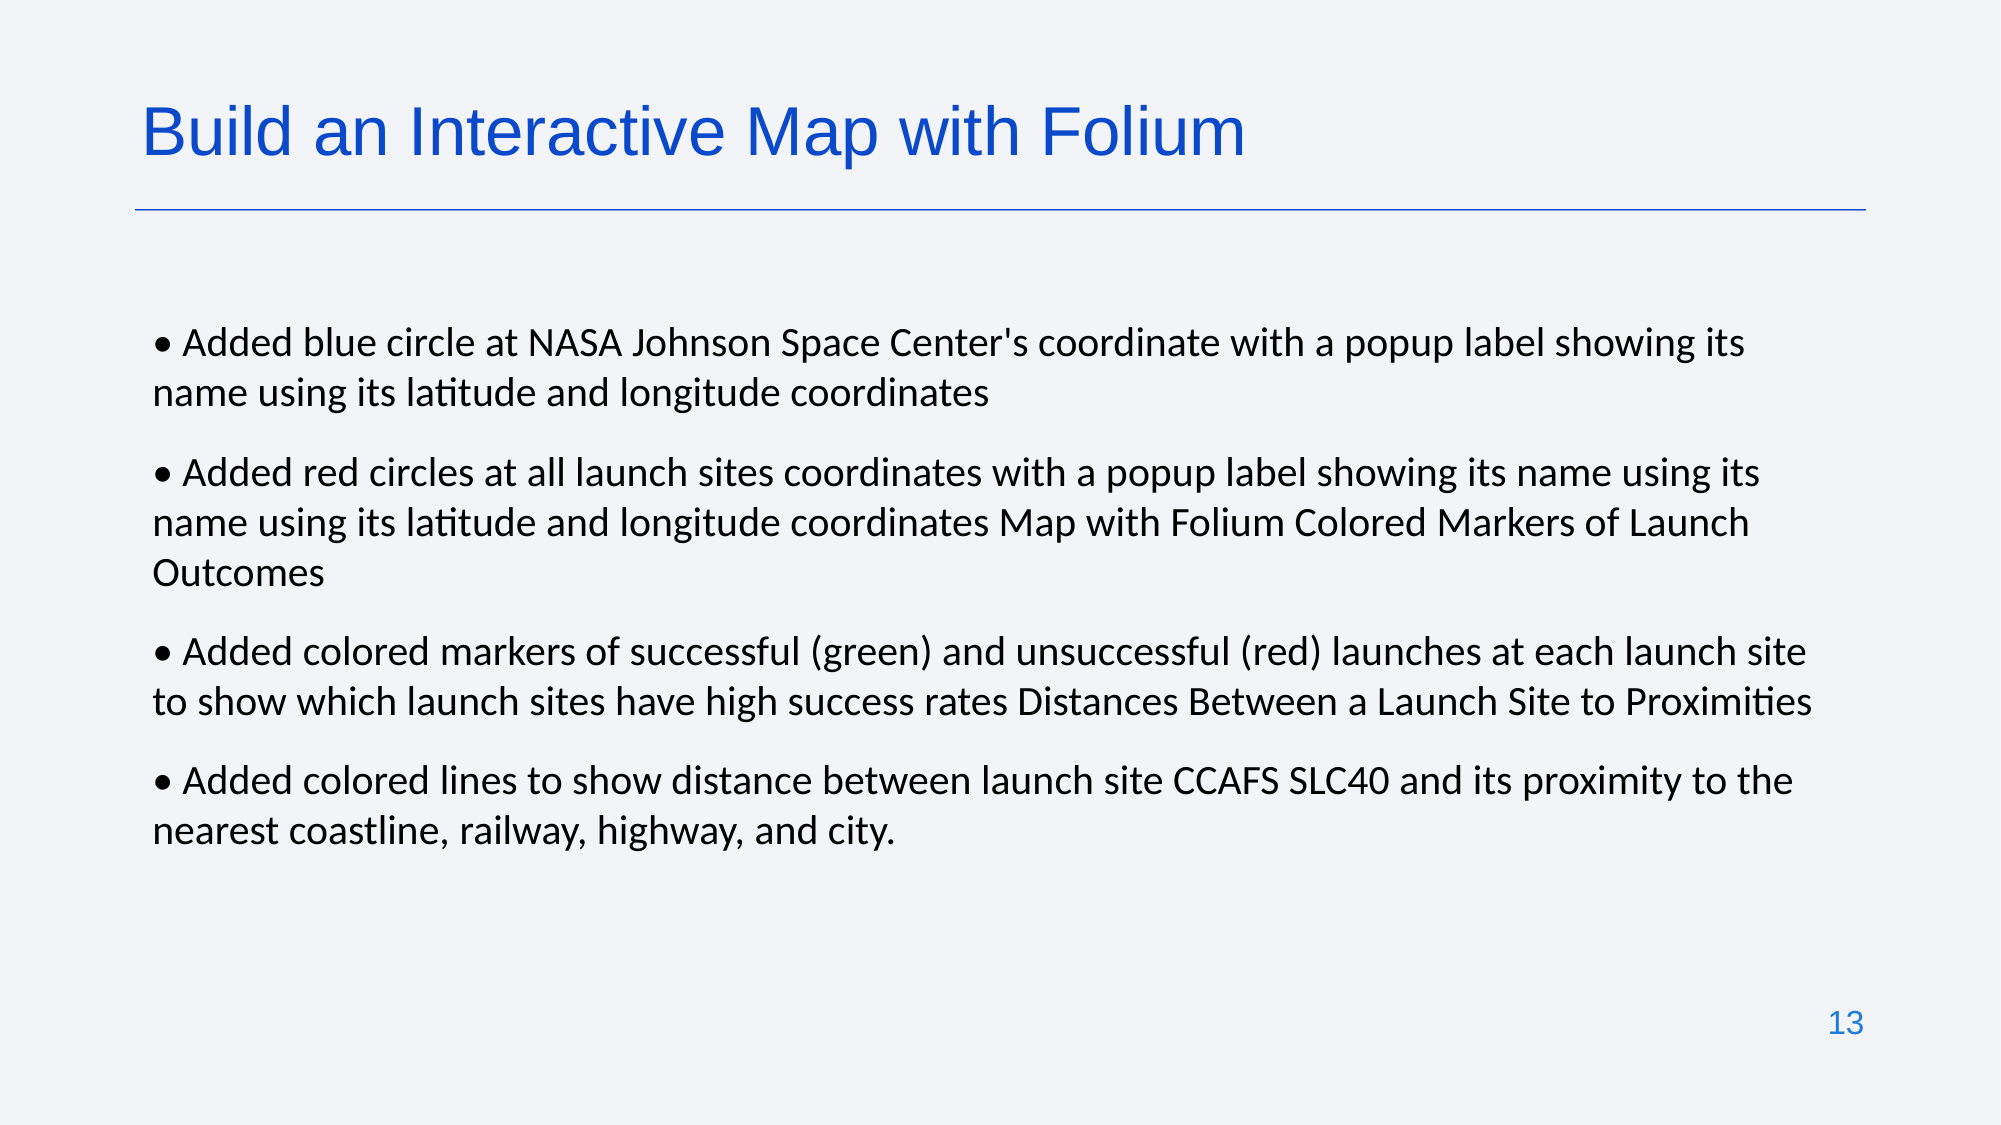

Build an Interactive Map with Folium
• Added blue circle at NASA Johnson Space Center's coordinate with a popup label showing its name using its latitude and longitude coordinates
• Added red circles at all launch sites coordinates with a popup label showing its name using its name using its latitude and longitude coordinates Map with Folium Colored Markers of Launch Outcomes
• Added colored markers of successful (green) and unsuccessful (red) launches at each launch site to show which launch sites have high success rates Distances Between a Launch Site to Proximities
• Added colored lines to show distance between launch site CCAFS SLC40 and its proximity to the nearest coastline, railway, highway, and city.

13